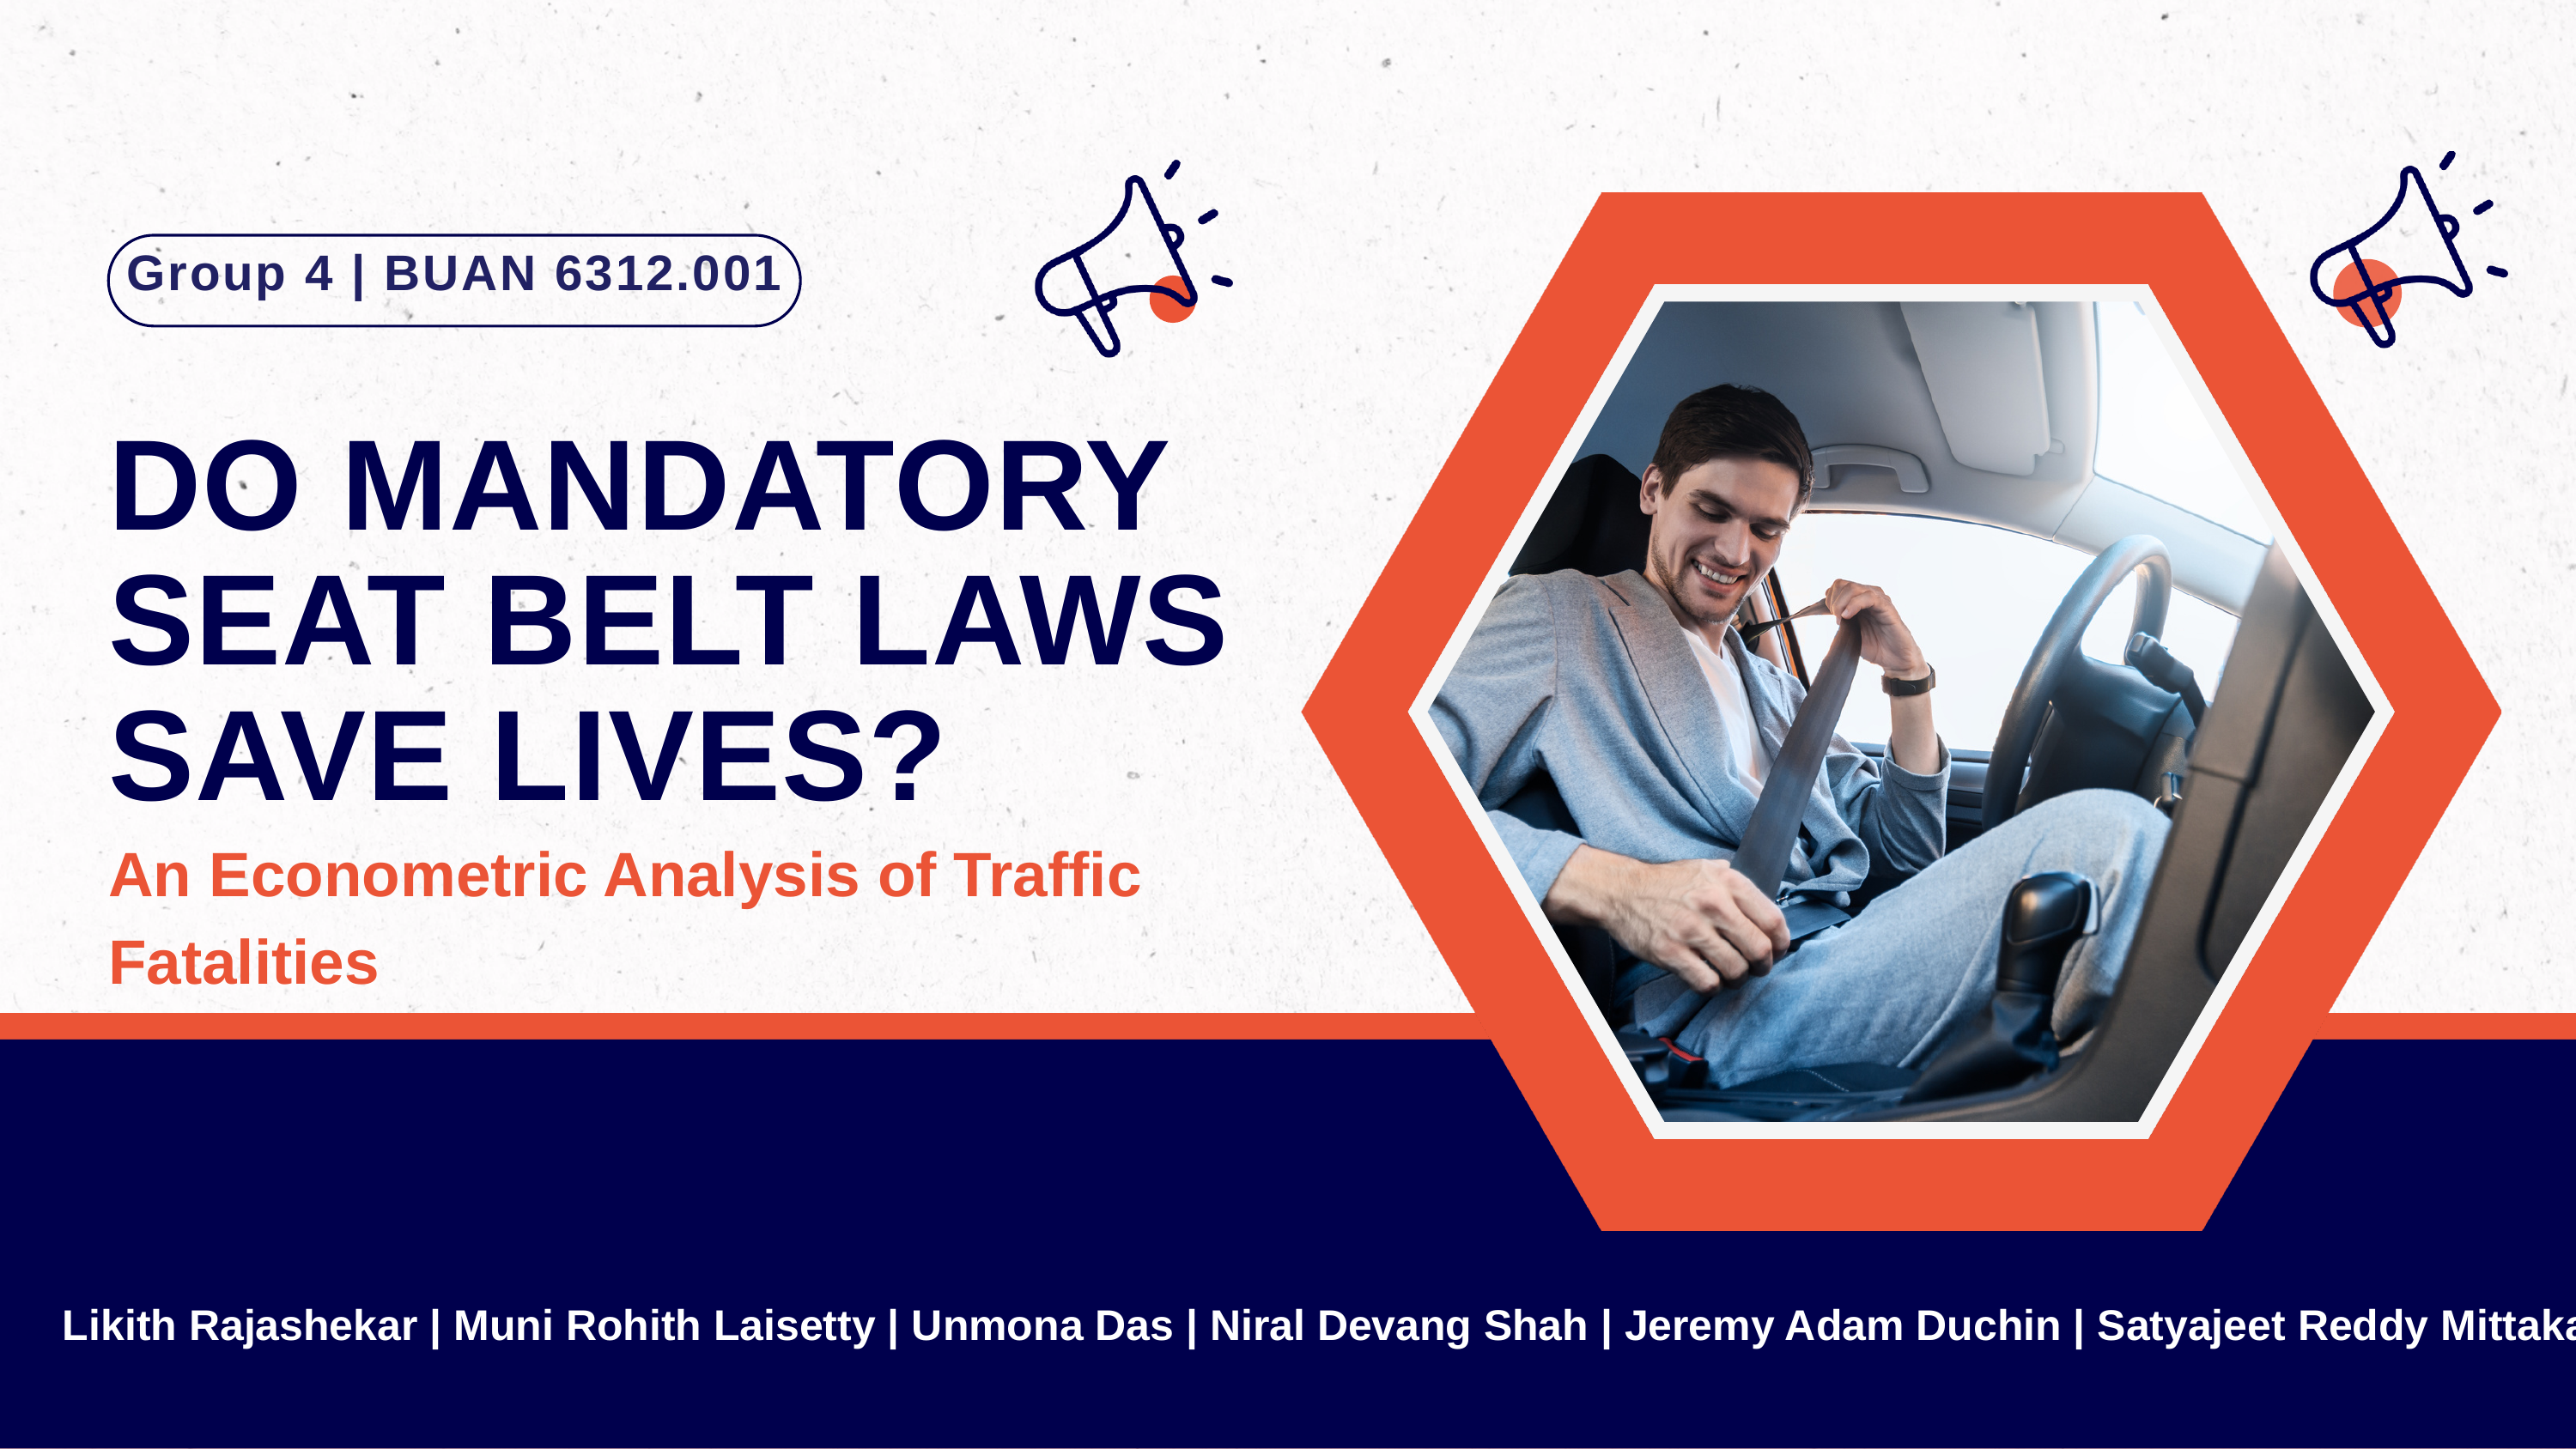

Group 4 | BUAN 6312.001

DO MANDATORY SEAT BELT LAWS
SAVE LIVES?
An Econometric Analysis of Traffic Fatalities

Likith Rajashekar | Muni Rohith Laisetty | Unmona Das | Niral Devang Shah | Jeremy Adam Duchin | Satyajeet Reddy Mittakanti